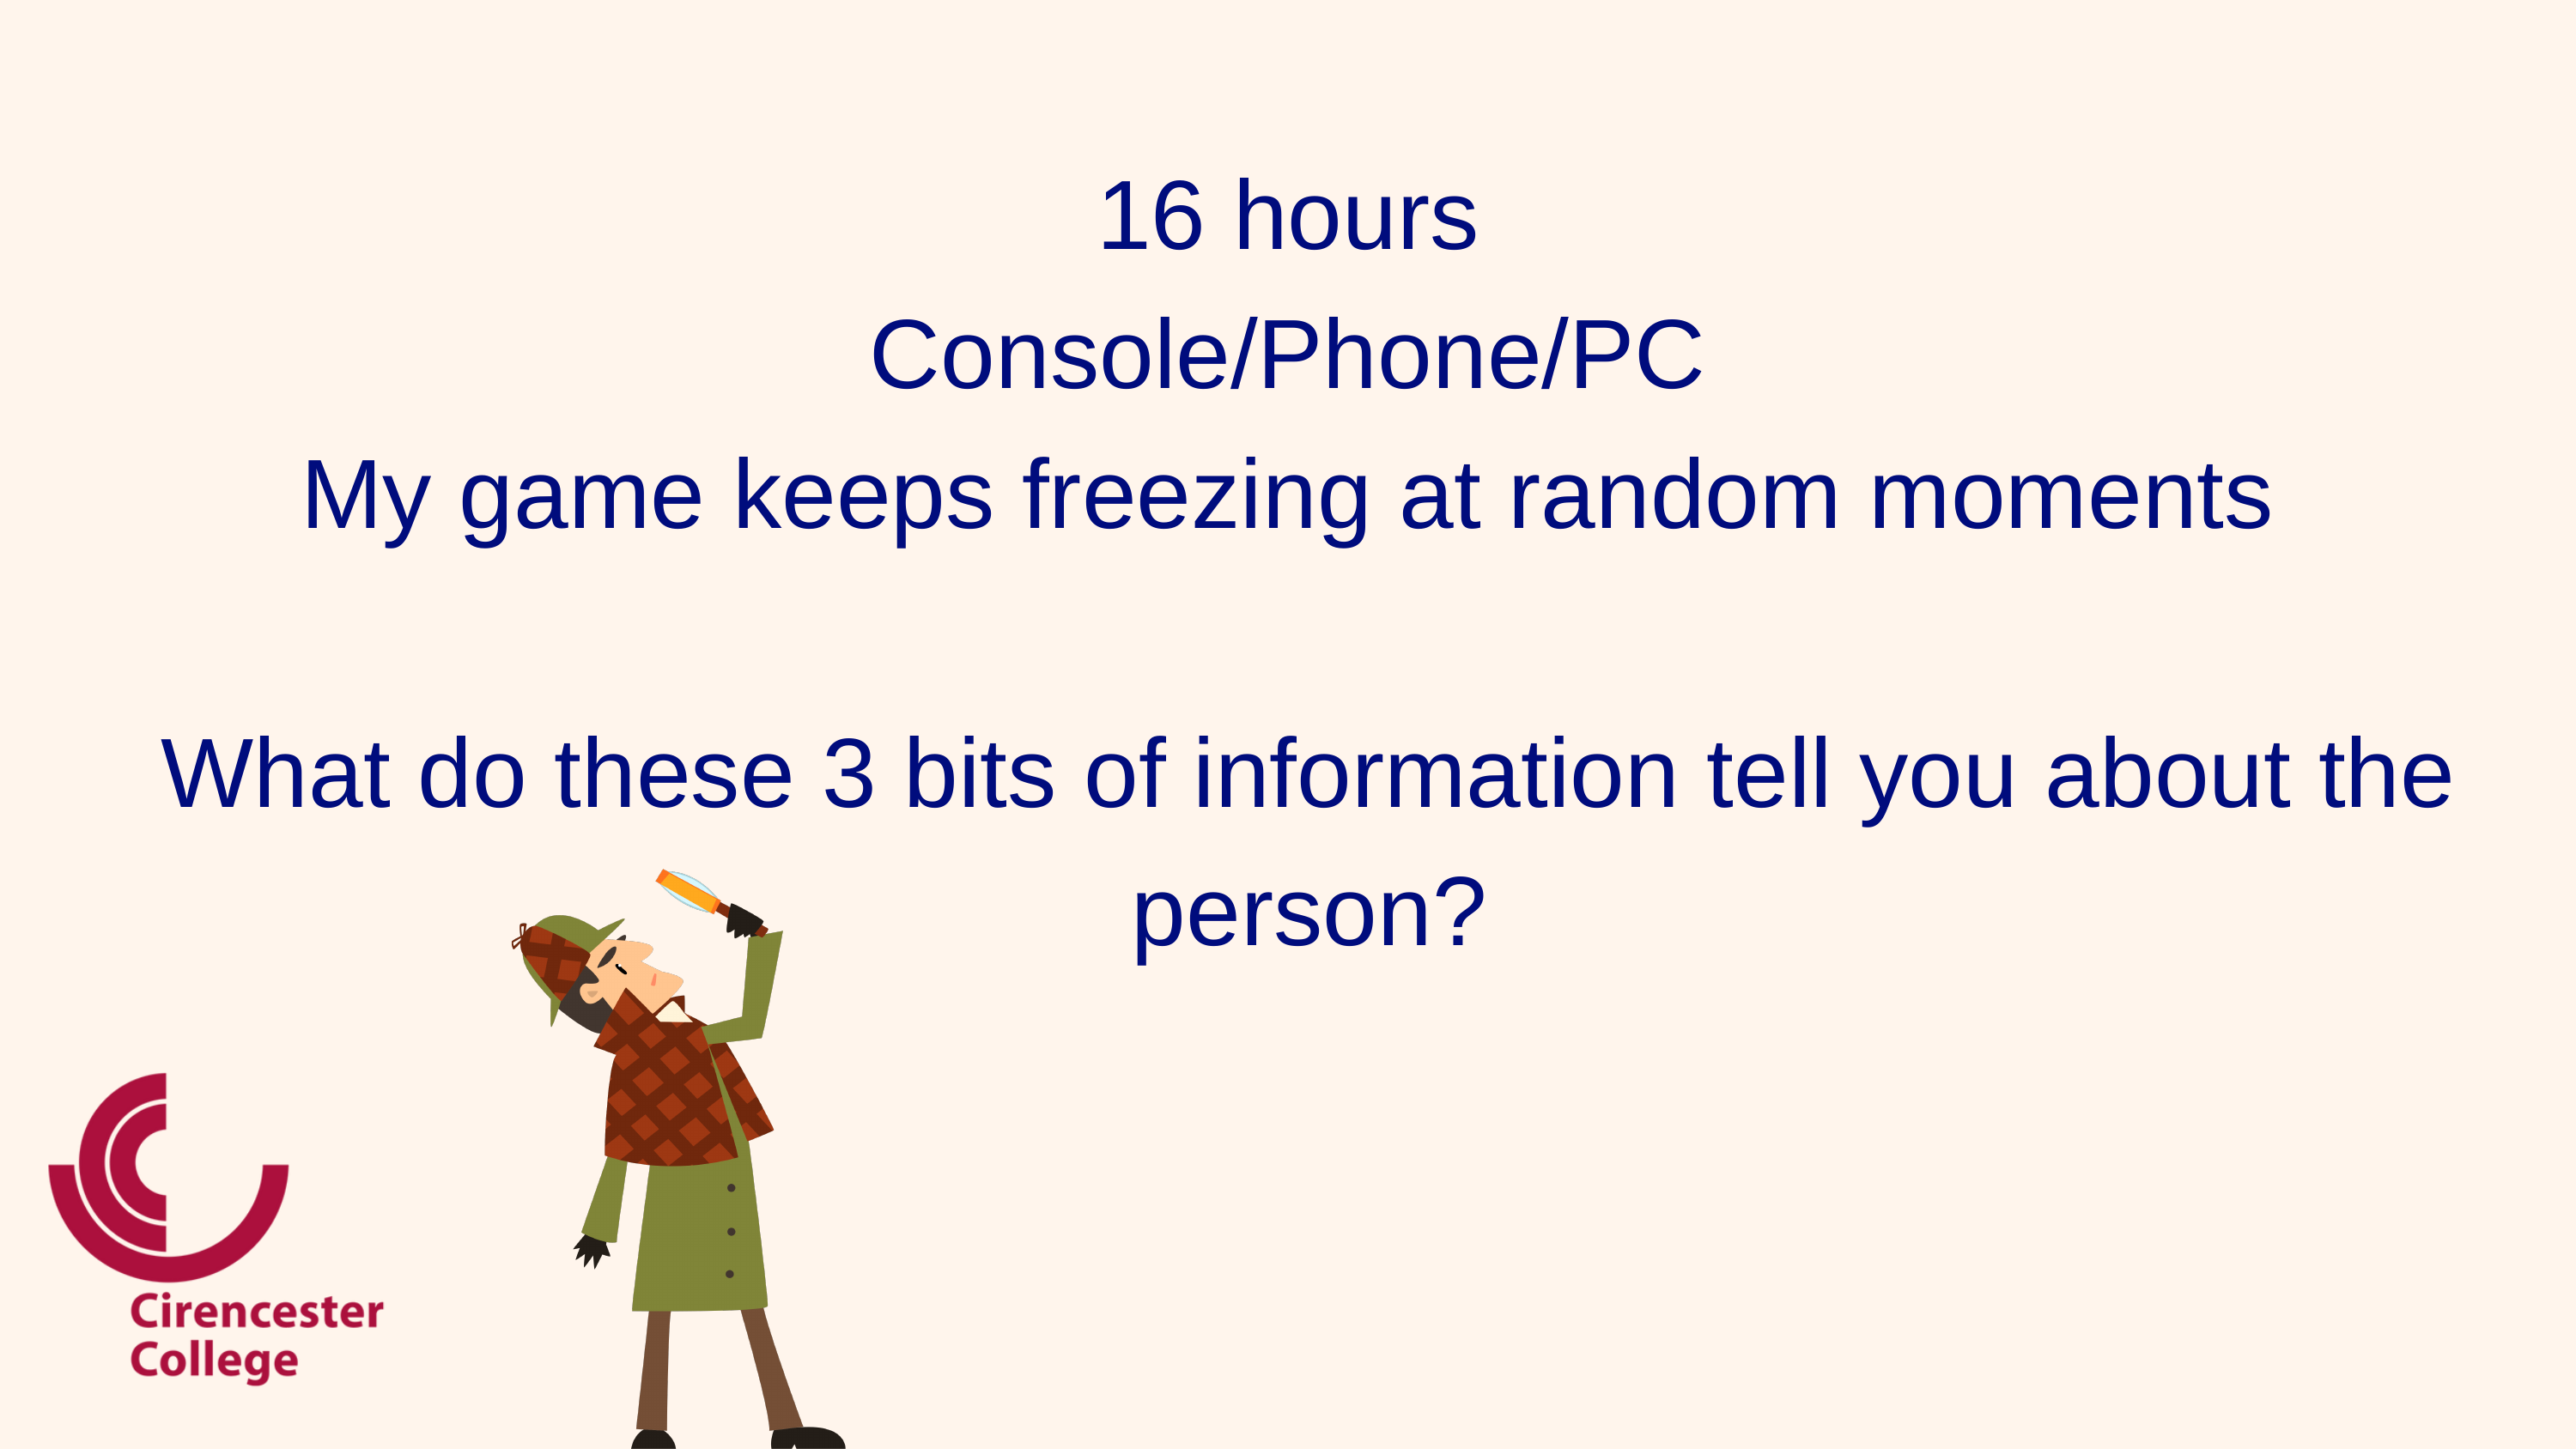

16 hours
Console/Phone/PC
My game keeps freezing at random moments
What do these 3 bits of information tell you about the person?